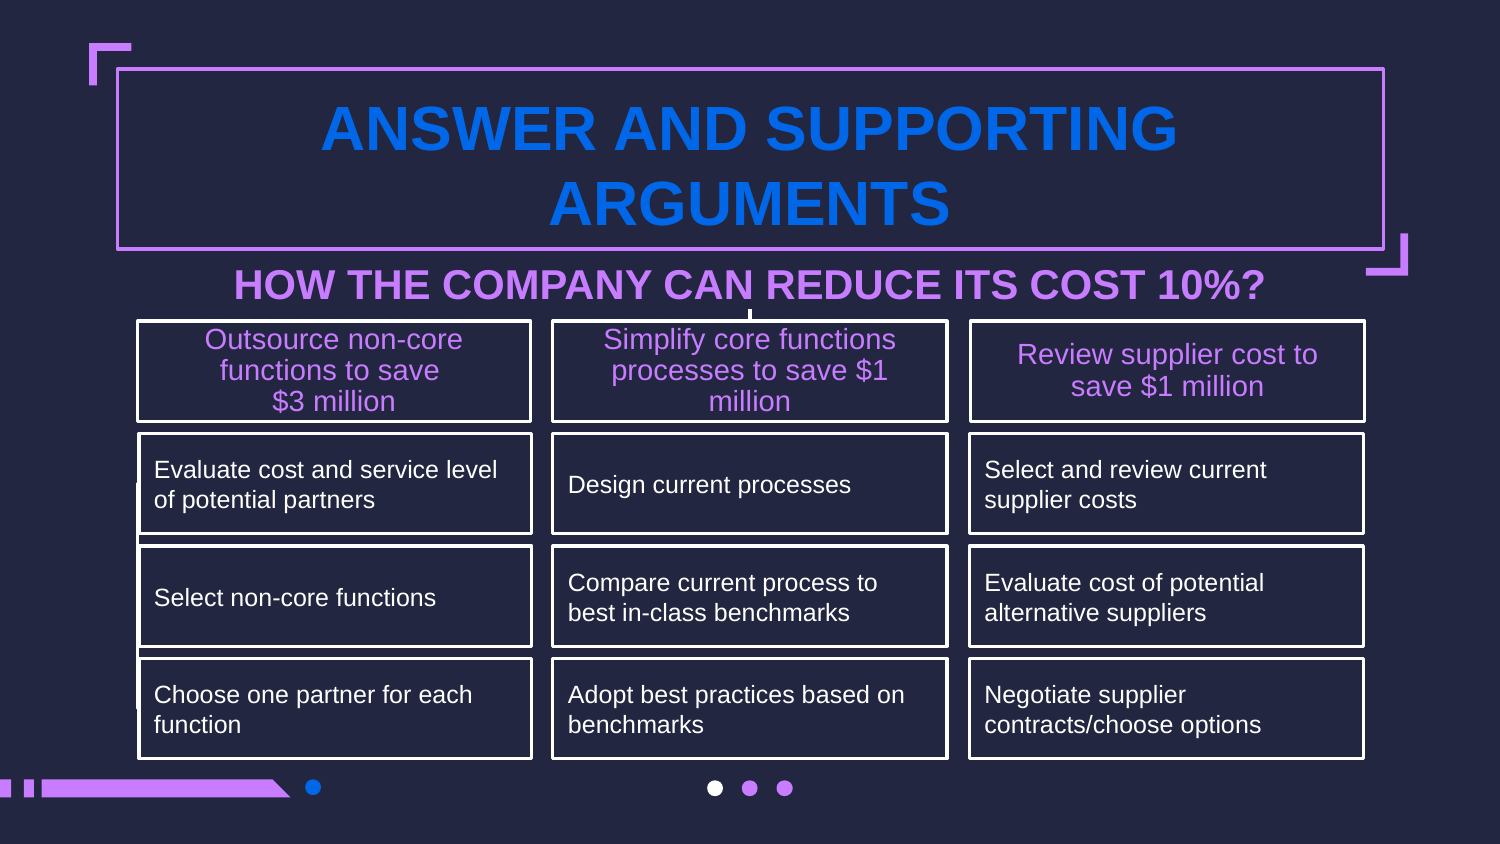

# ANSWER AND SUPPORTING ARGUMENTS
HOW THE COMPANY CAN REDUCE ITS COST 10%?
Outsource non-core functions to save
$3 million
Simplify core functions processes to save $1 million
Review supplier cost to save $1 million
Evaluate cost and service level of potential partners
Design current processes
Select and review current supplier costs
Select non-core functions
Compare current process to best in-class benchmarks
Evaluate cost of potential alternative suppliers
Choose one partner for each function
Adopt best practices based on benchmarks
Negotiate supplier contracts/choose options